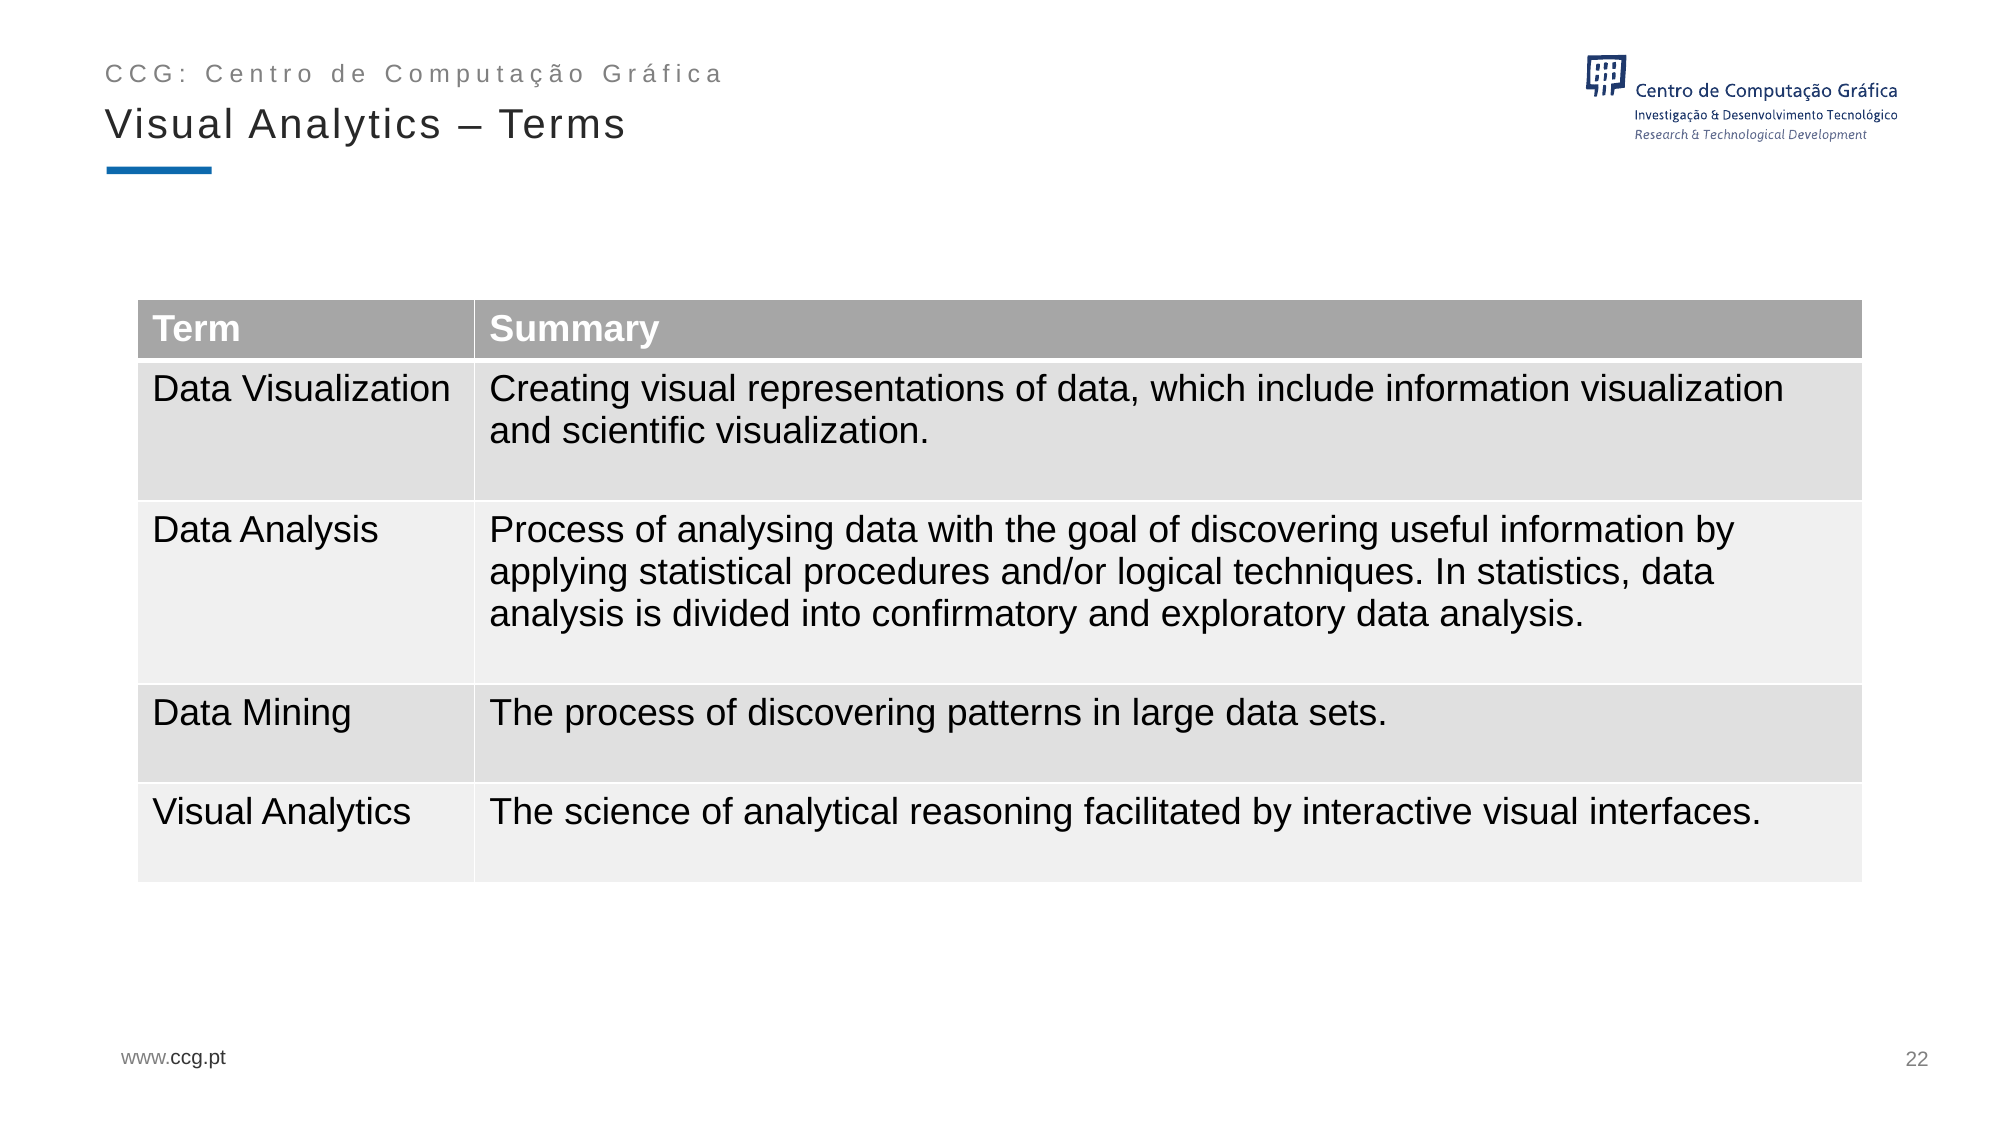

Visual Analytics – Terms
| Term | Summary |
| --- | --- |
| Data Visualization | Creating visual representations of data, which include information visualization and scientific visualization. |
| Data Analysis | Process of analysing data with the goal of discovering useful information by applying statistical procedures and/or logical techniques. In statistics, data analysis is divided into confirmatory and exploratory data analysis. |
| Data Mining | The process of discovering patterns in large data sets. |
| Visual Analytics | The science of analytical reasoning facilitated by interactive visual interfaces. |
22